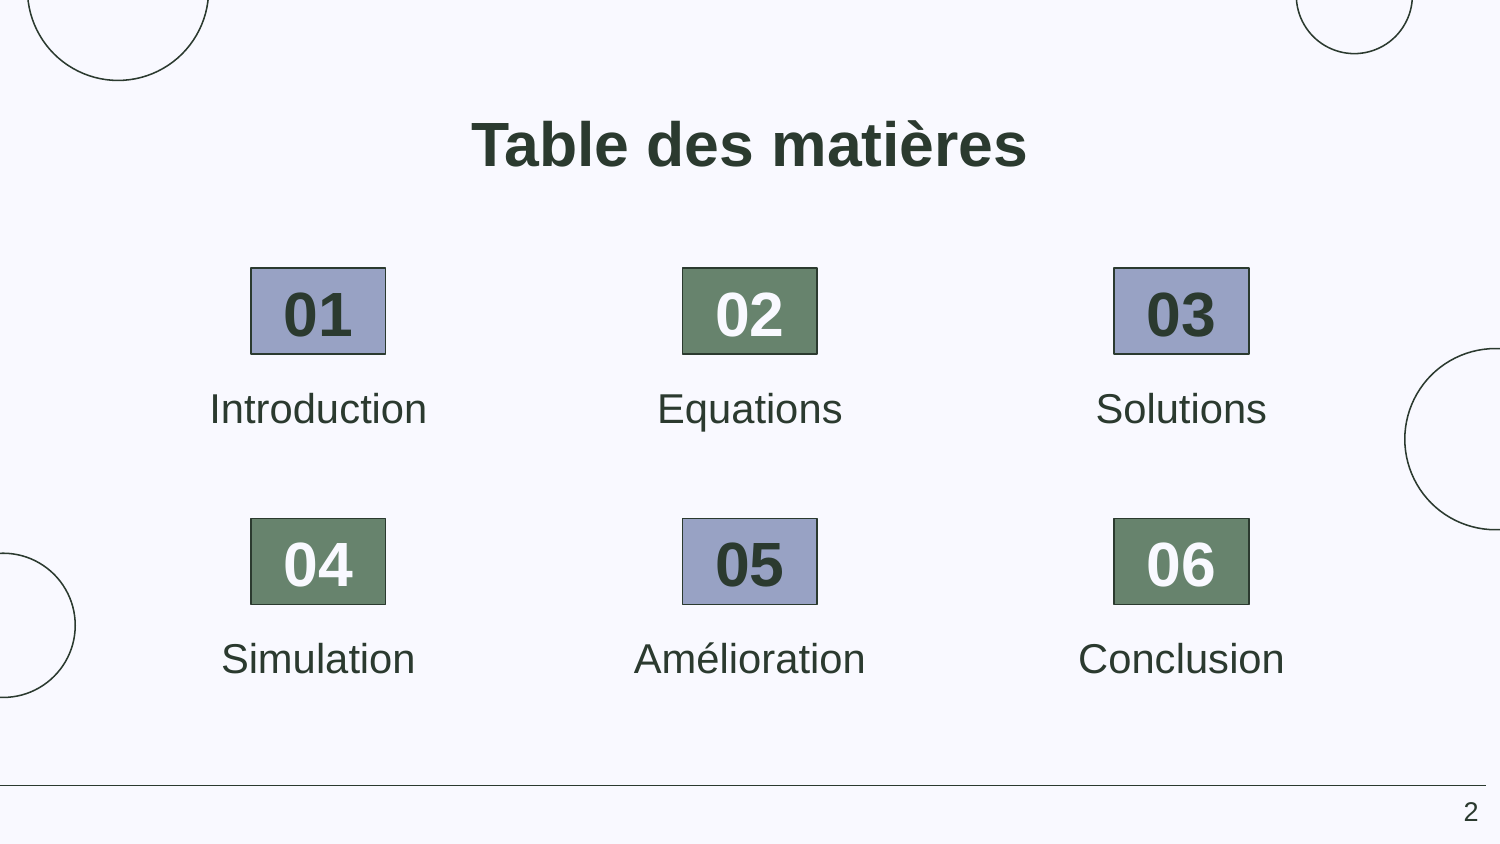

# Table des matières
01
02
03
Introduction
Equations
Solutions
04
05
06
Simulation
Amélioration
Conclusion
2